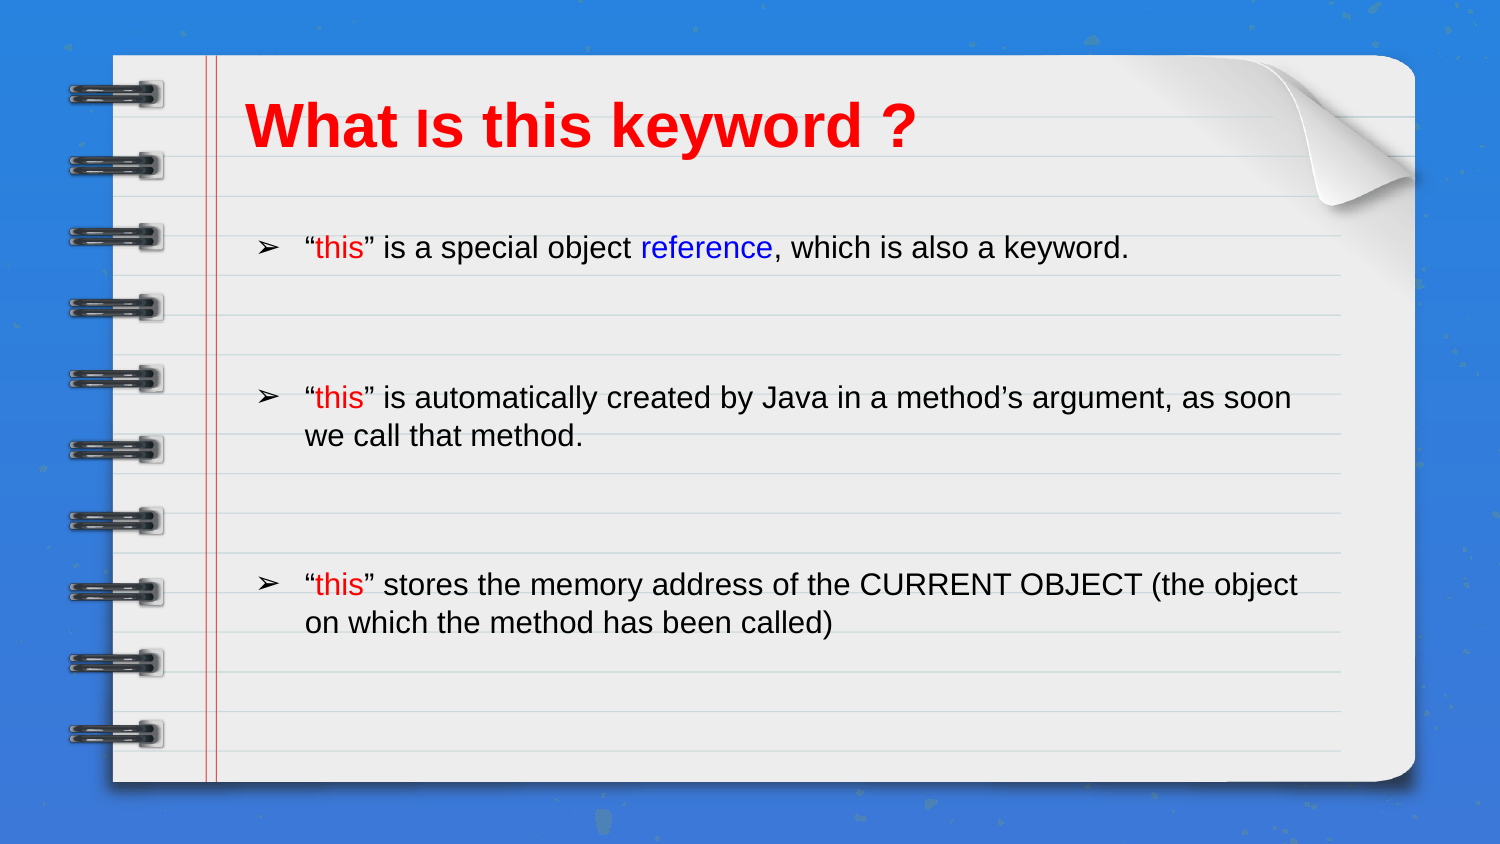

What Is this keyword ?
# “this” is a special object reference, which is also a keyword.

“this” is automatically created by Java in a method’s argument, as soon we call that method.

“this” stores the memory address of the CURRENT OBJECT (the object on which the method has been called)